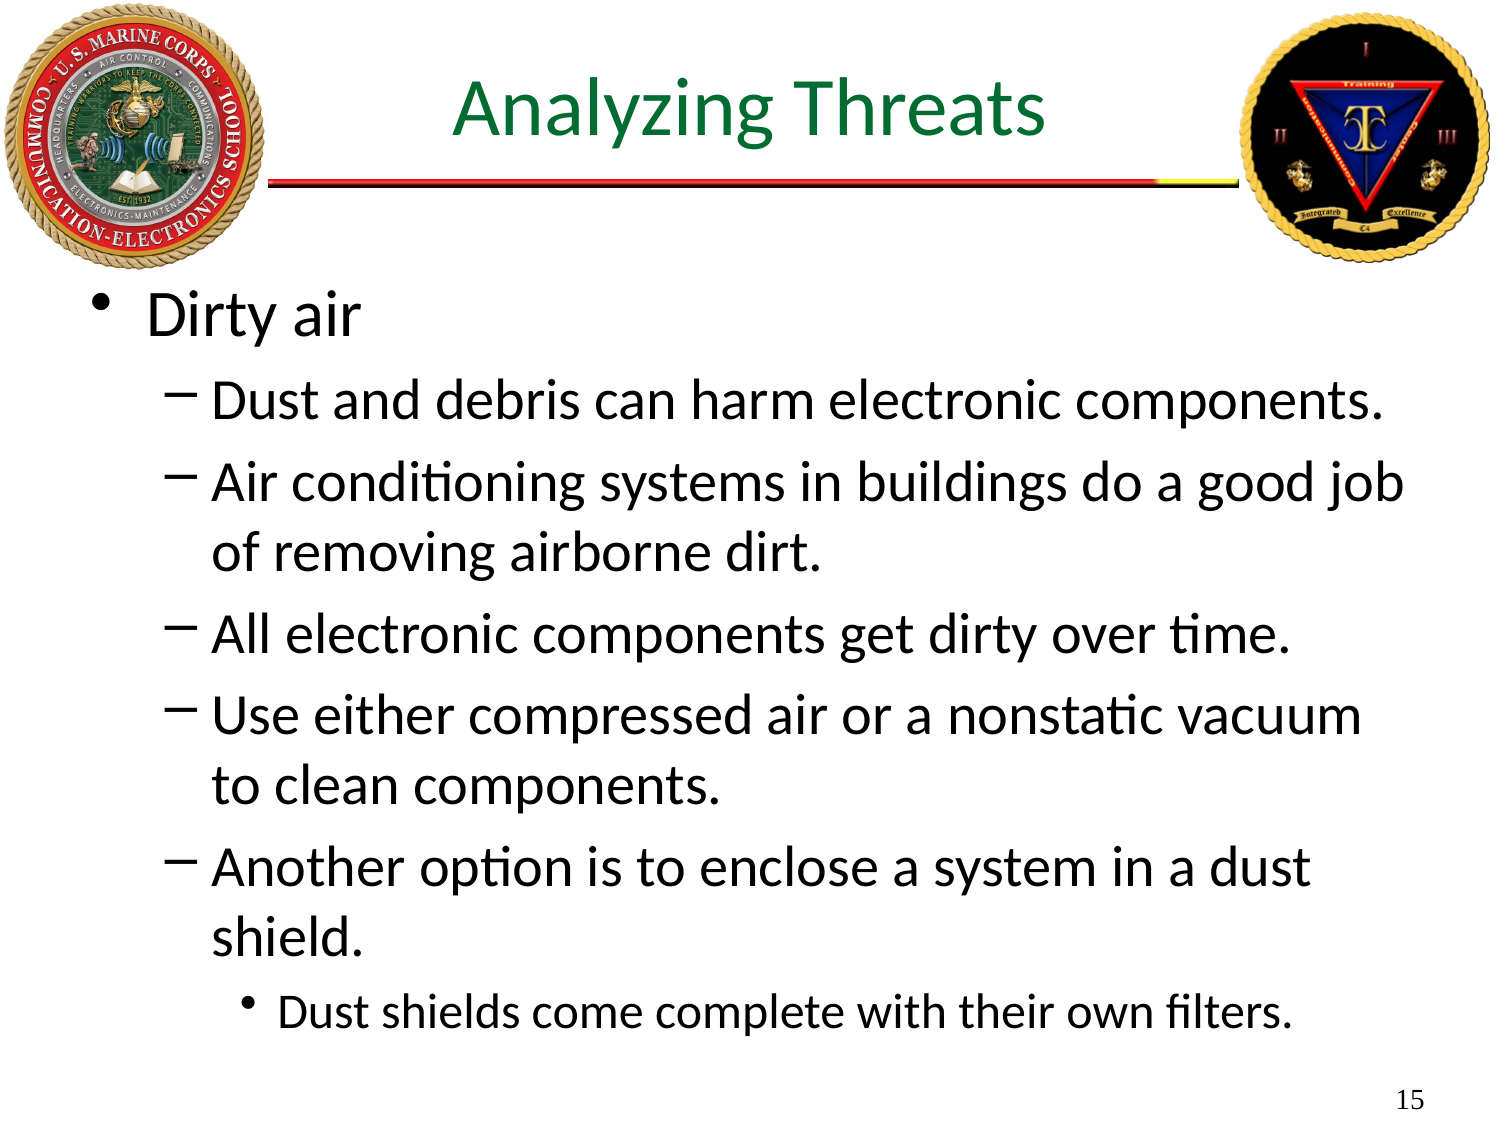

# Analyzing Threats
Dirty air
Dust and debris can harm electronic components.
Air conditioning systems in buildings do a good job of removing airborne dirt.
All electronic components get dirty over time.
Use either compressed air or a nonstatic vacuum to clean components.
Another option is to enclose a system in a dust shield.
Dust shields come complete with their own filters.